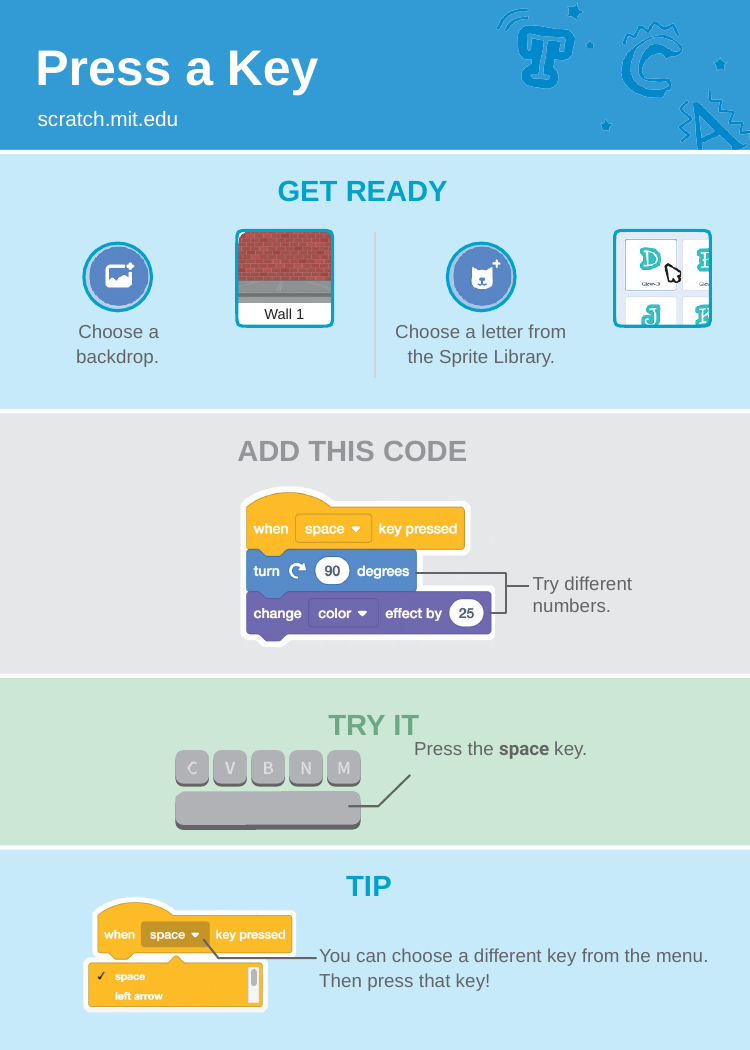

# Press a Key
scratch.mit.edu
scratch.mit.edu

GET READY

Wall 1
Choose a backdrop.
Choose a letter from the Sprite Library.

ADD THIS CODE

Try different numbers.

TRY IT
Press the space key.

TIP

You can choose a different key from the menu. Then press that key!